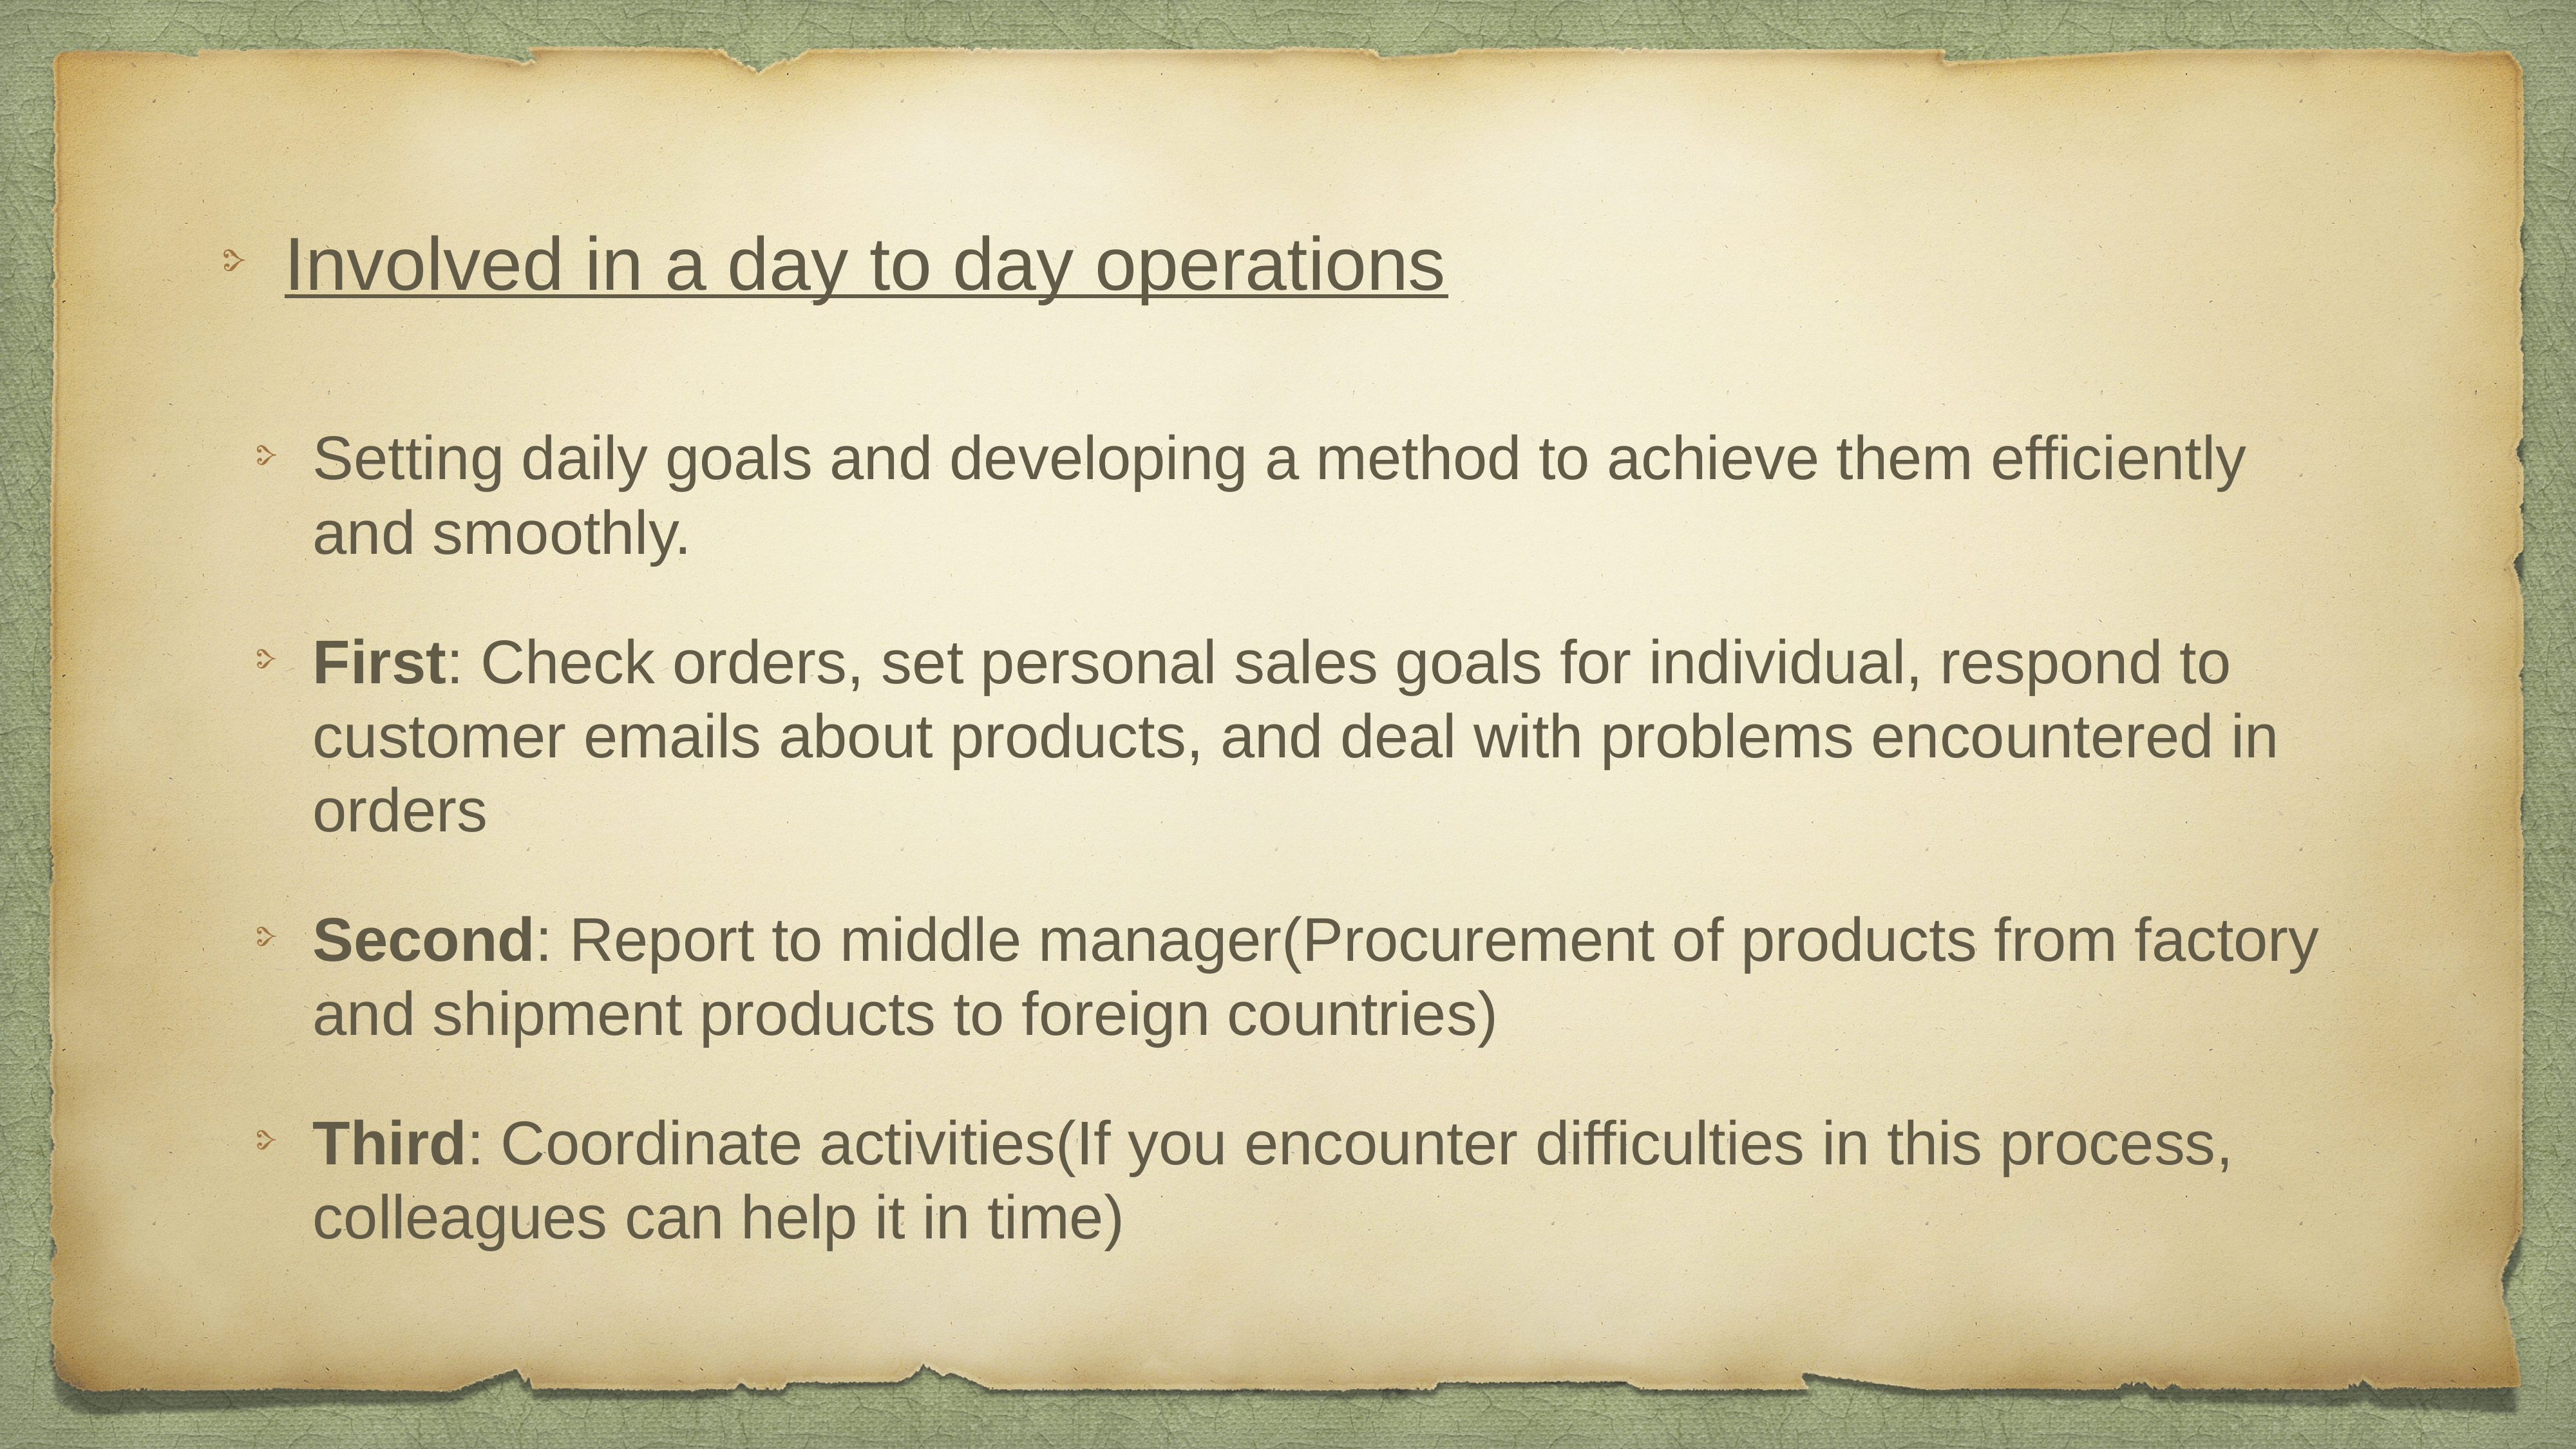

# Involved in a day to day operations
Setting daily goals and developing a method to achieve them efficiently and smoothly.
First: Check orders, set personal sales goals for individual, respond to customer emails about products, and deal with problems encountered in orders
Second: Report to middle manager(Procurement of products from factory and shipment products to foreign countries)
Third: Coordinate activities(If you encounter difficulties in this process, colleagues can help it in time)